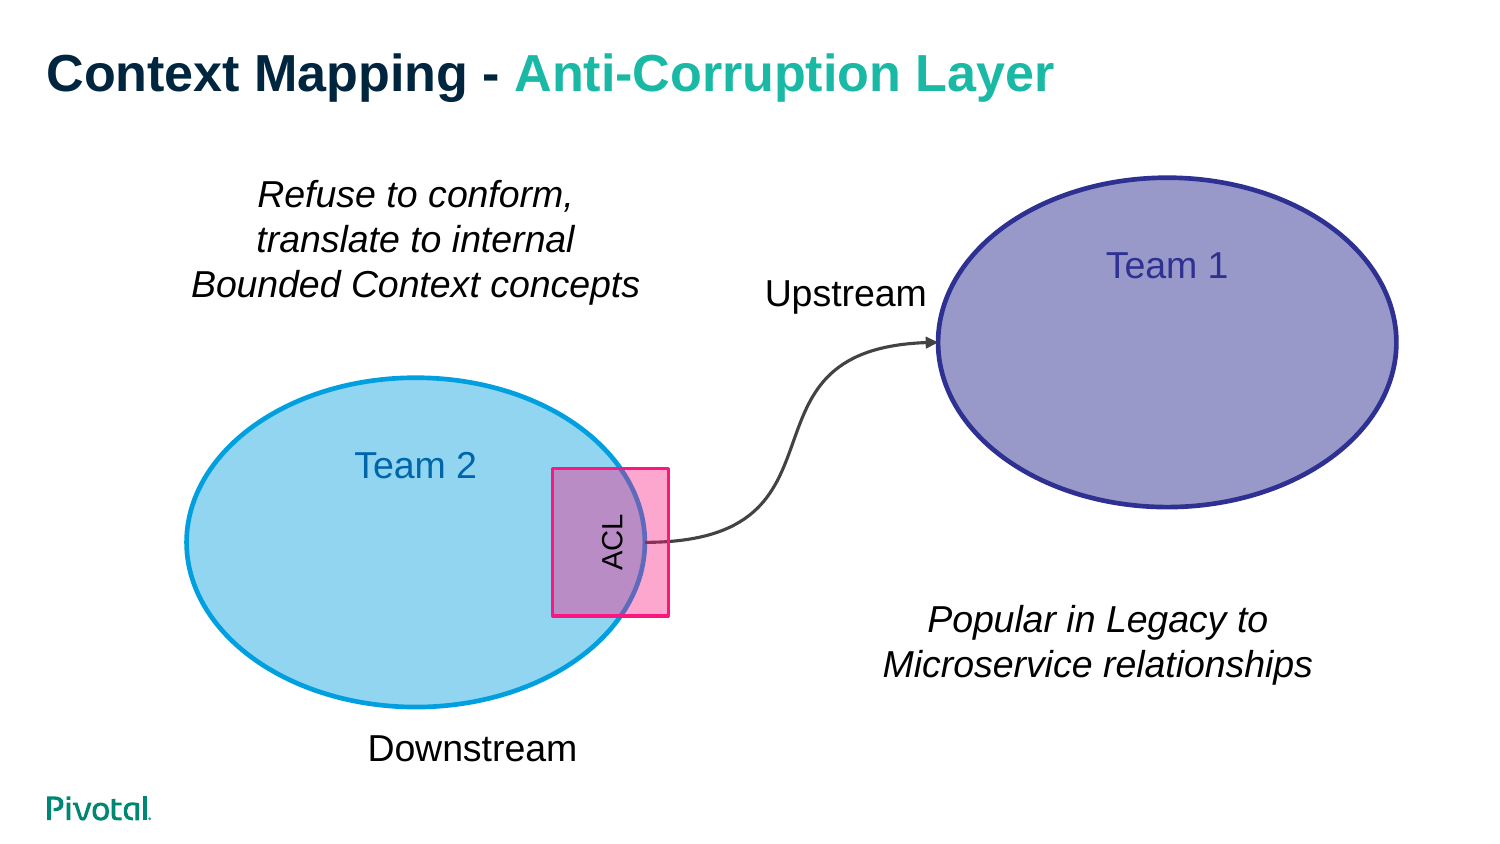

# Context Mapping - Anti-Corruption Layer
Refuse to conform, translate to internal Bounded Context concepts
Team 1
Upstream
Team 2
ACL
Popular in Legacy to Microservice relationships
Downstream